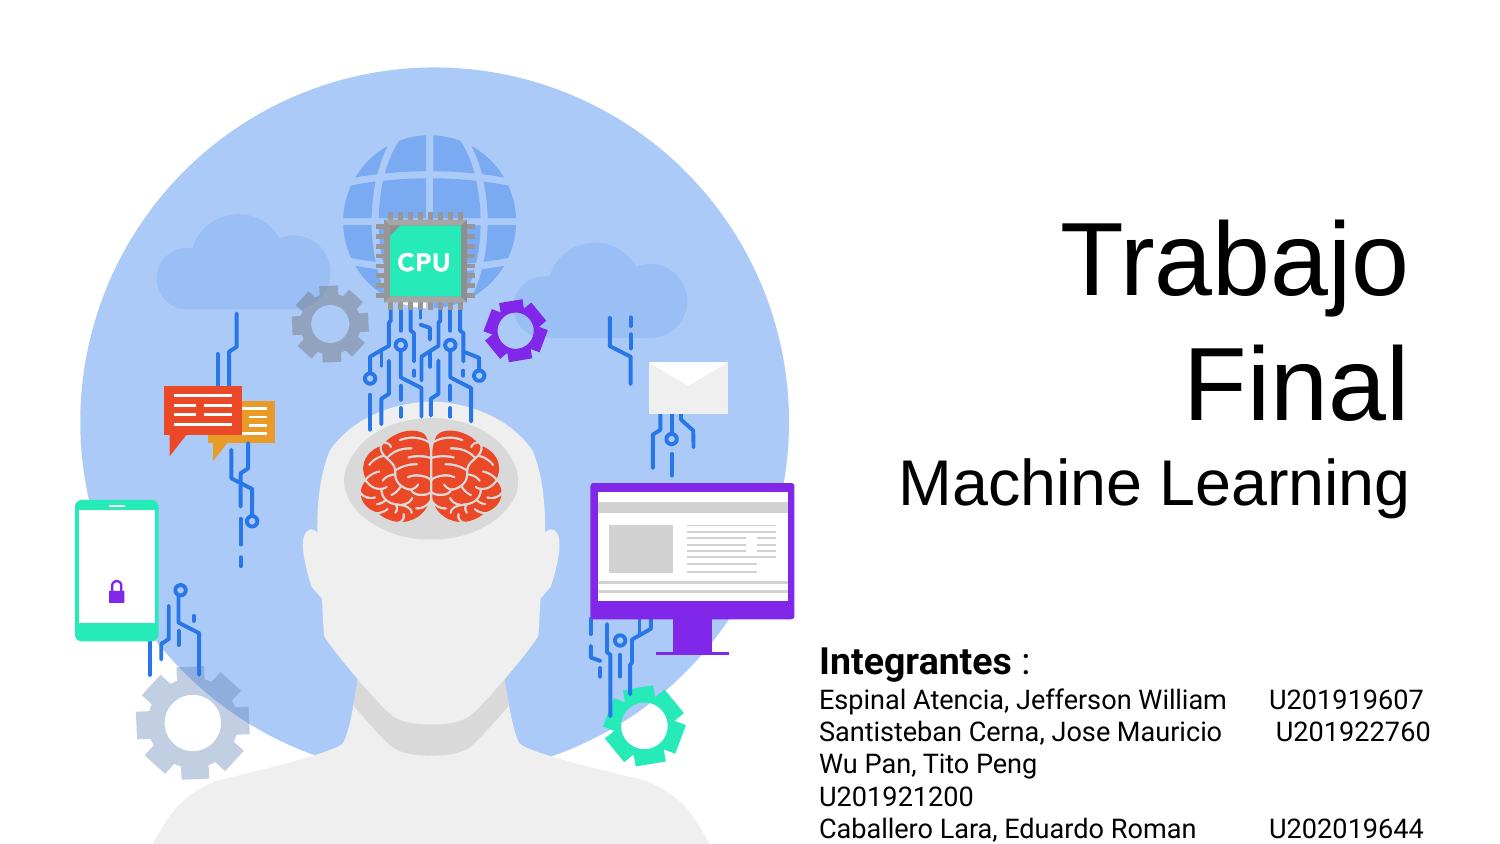

# Trabajo Final
Machine Learning
Integrantes :
Espinal Atencia, Jefferson William 	U201919607
Santisteban Cerna, Jose Mauricio	 U201922760
Wu Pan, Tito Peng 			U201921200
Caballero Lara, Eduardo Roman	U202019644